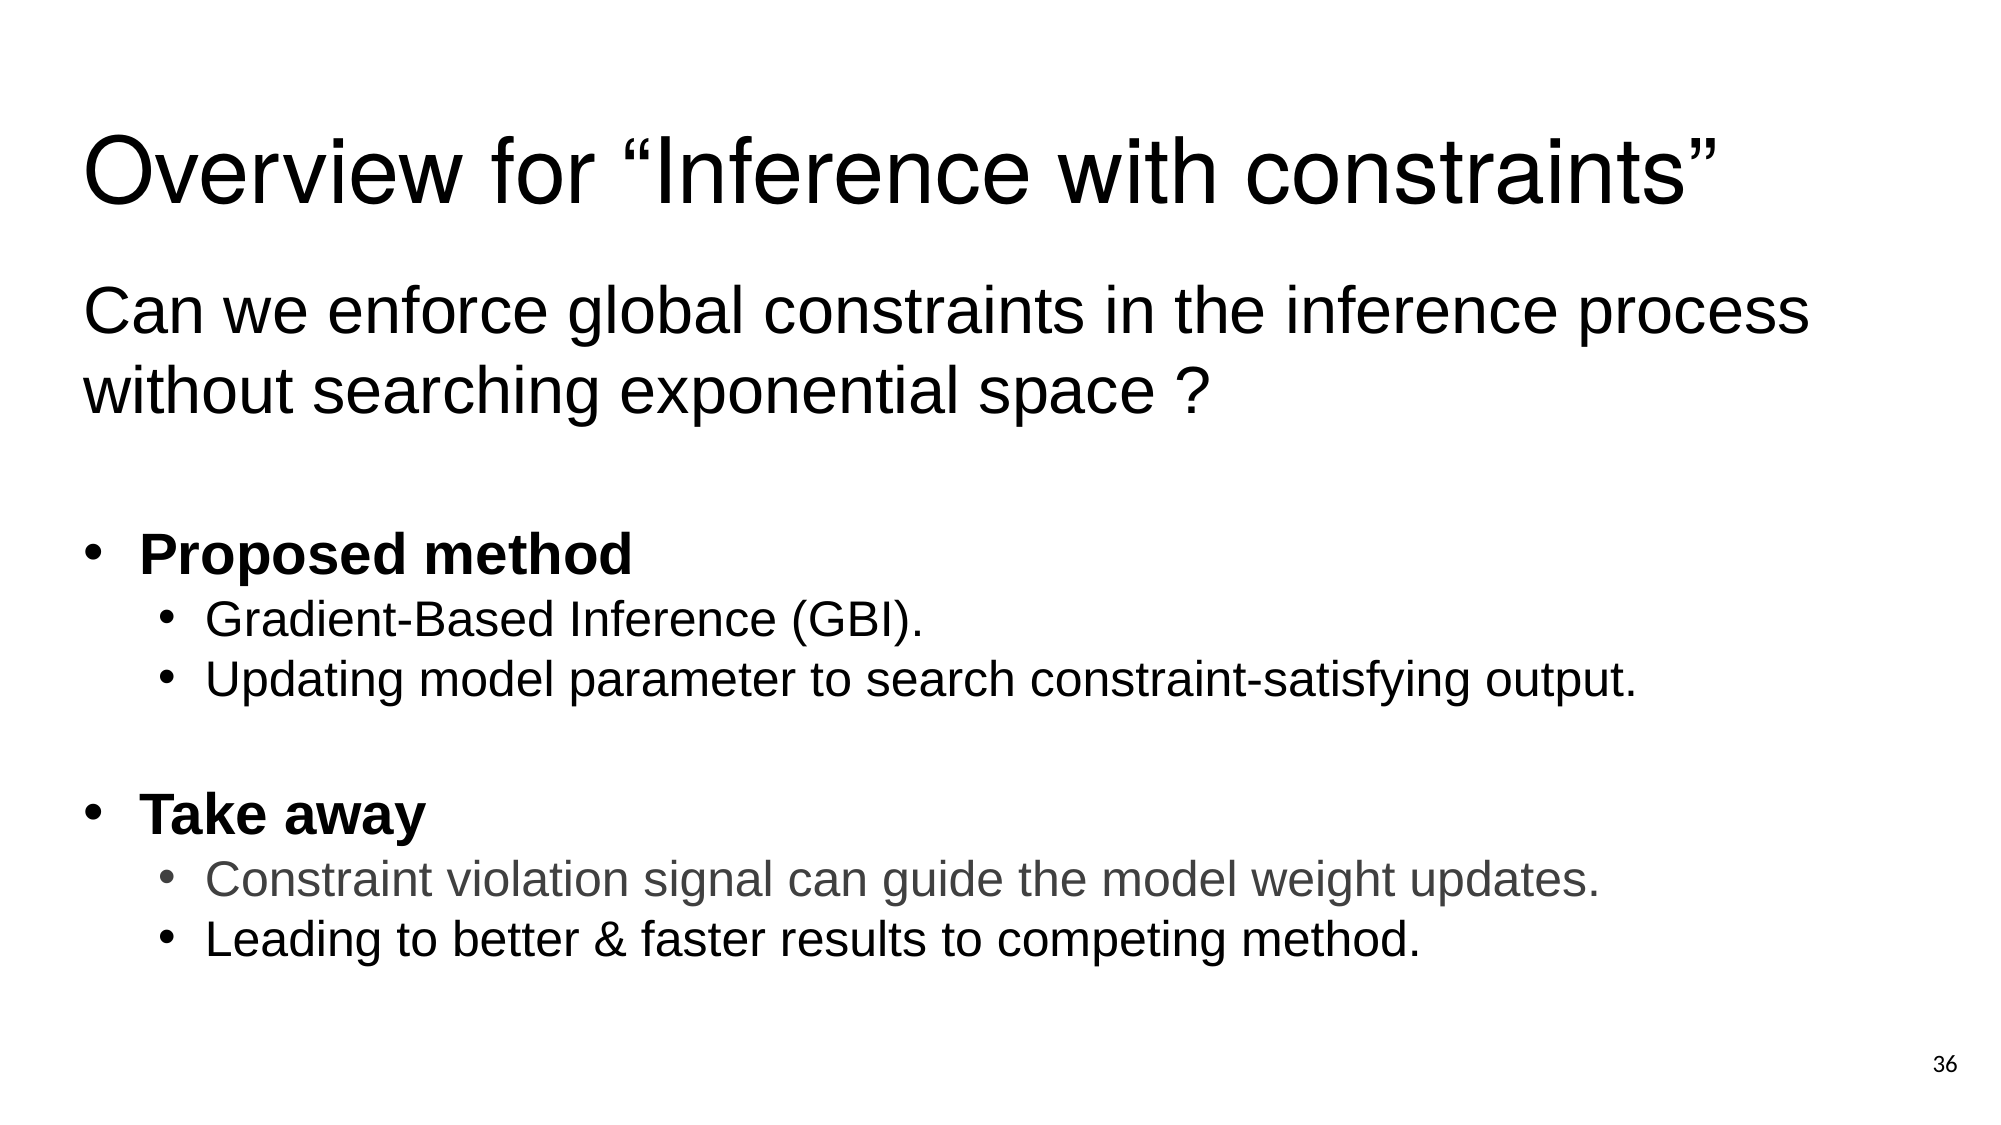

# Overview for “Inference with constraints”
Can we enforce global constraints in the inference process without searching exponential space ?

Proposed method
Gradient-Based Inference (GBI).
Updating model parameter to search constraint-satisfying output.

Take away
Constraint violation signal can guide the model weight updates.
Leading to better & faster results to competing method.

36